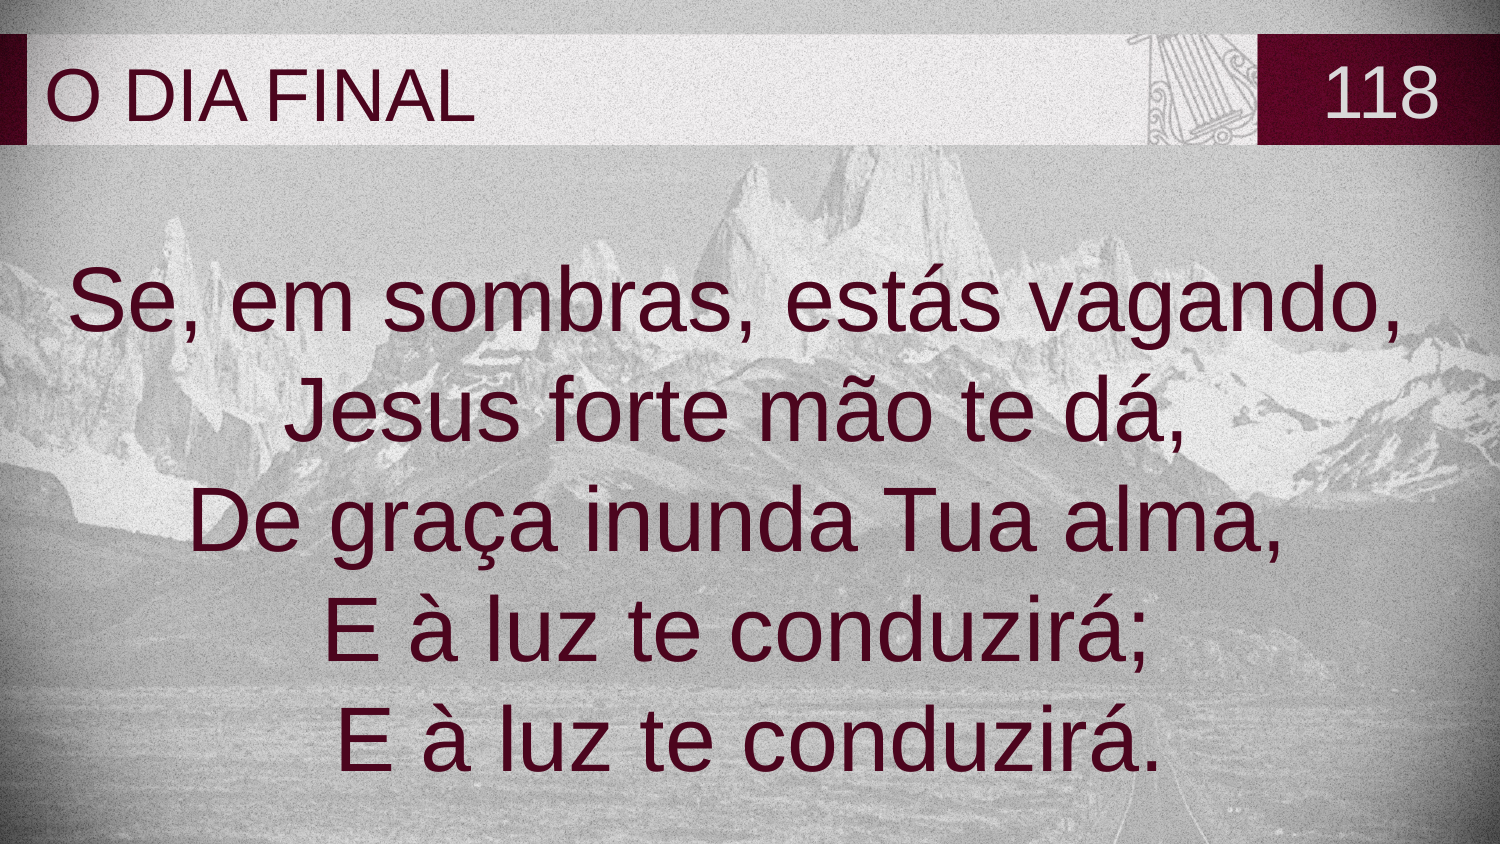

# O DIA FINAL
118
Se, em sombras, estás vagando,
Jesus forte mão te dá,
De graça inunda Tua alma,
E à luz te conduzirá;
E à luz te conduzirá.